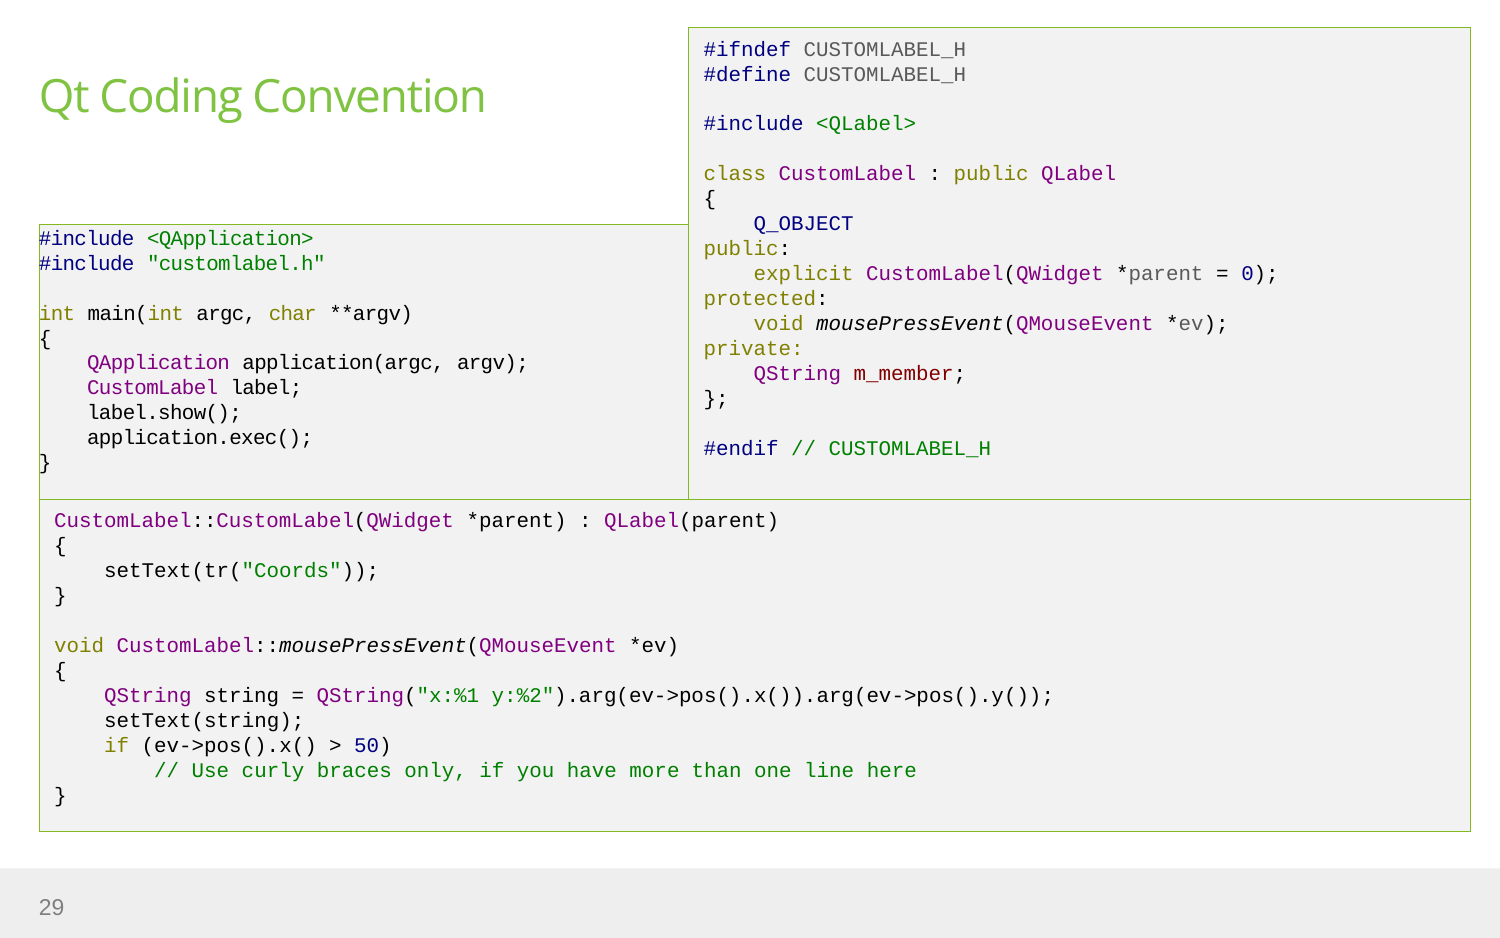

#ifndef CUSTOMLABEL_H
#define CUSTOMLABEL_H
#include <QLabel>
class CustomLabel : public QLabel
{
    Q_OBJECT
public:
    explicit CustomLabel(QWidget *parent = 0);
protected:
    void mousePressEvent(QMouseEvent *ev);
private:
    QString m_member;
};
#endif // CUSTOMLABEL_H
# Qt Coding Convention
#include <QApplication>
#include "customlabel.h"
int main(int argc, char **argv)
{
    QApplication application(argc, argv);
    CustomLabel label;
    label.show();
    application.exec();
}
CustomLabel::CustomLabel(QWidget *parent) : QLabel(parent)
{
    setText(tr("Coords"));
}
void CustomLabel::mousePressEvent(QMouseEvent *ev)
{
    QString string = QString("x:%1 y:%2").arg(ev->pos().x()).arg(ev->pos().y());
    setText(string);
    if (ev->pos().x() > 50)
        // Use curly braces only, if you have more than one line here
}
29